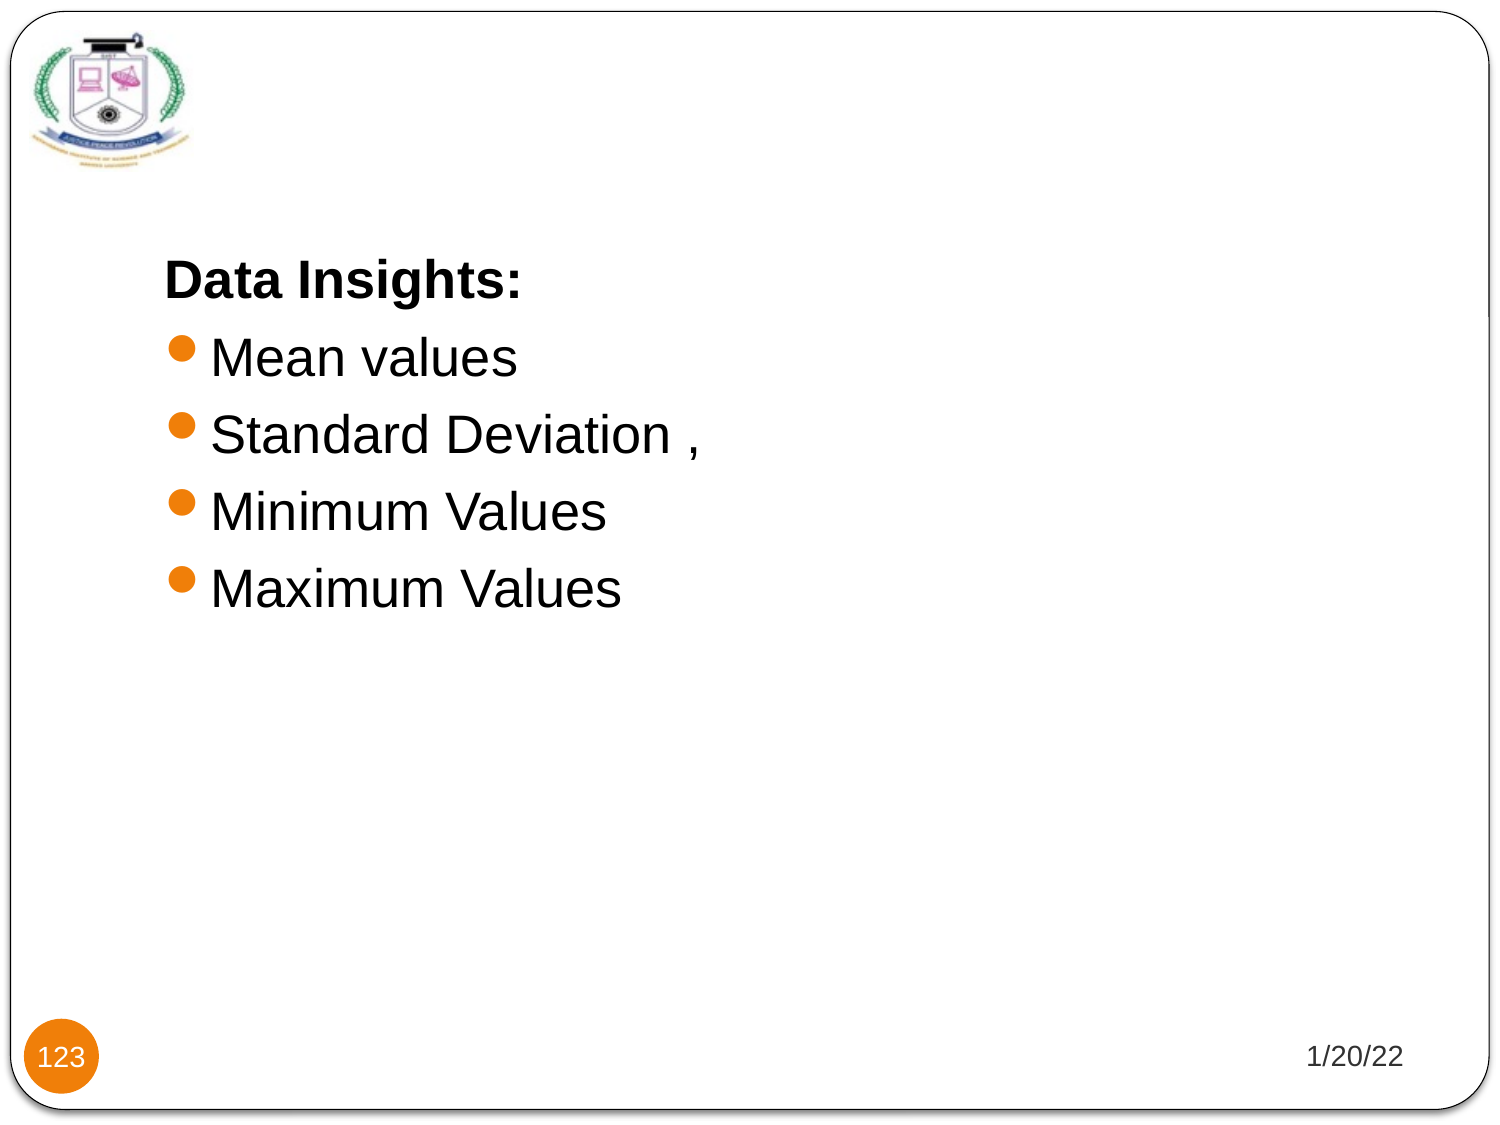

#
Data Insights:
Mean values
Standard Deviation ,
Minimum Values
Maximum Values

1/20/22
123